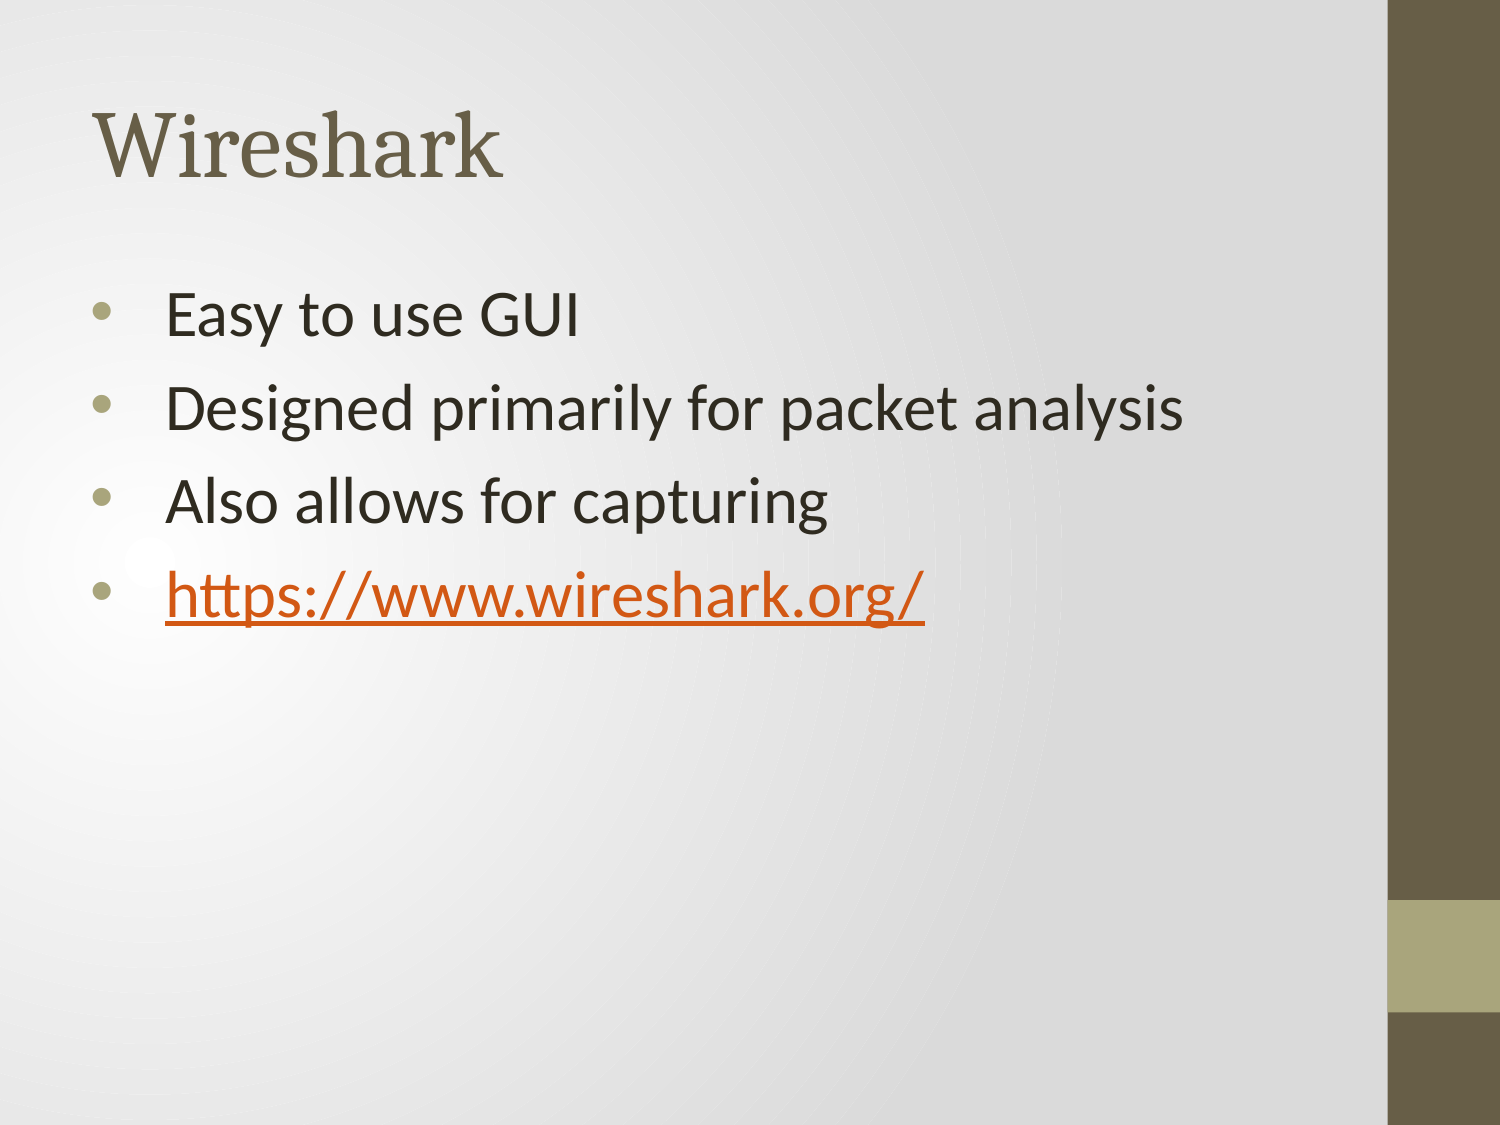

# Wireshark
Easy to use GUI
Designed primarily for packet analysis
Also allows for capturing
https://www.wireshark.org/